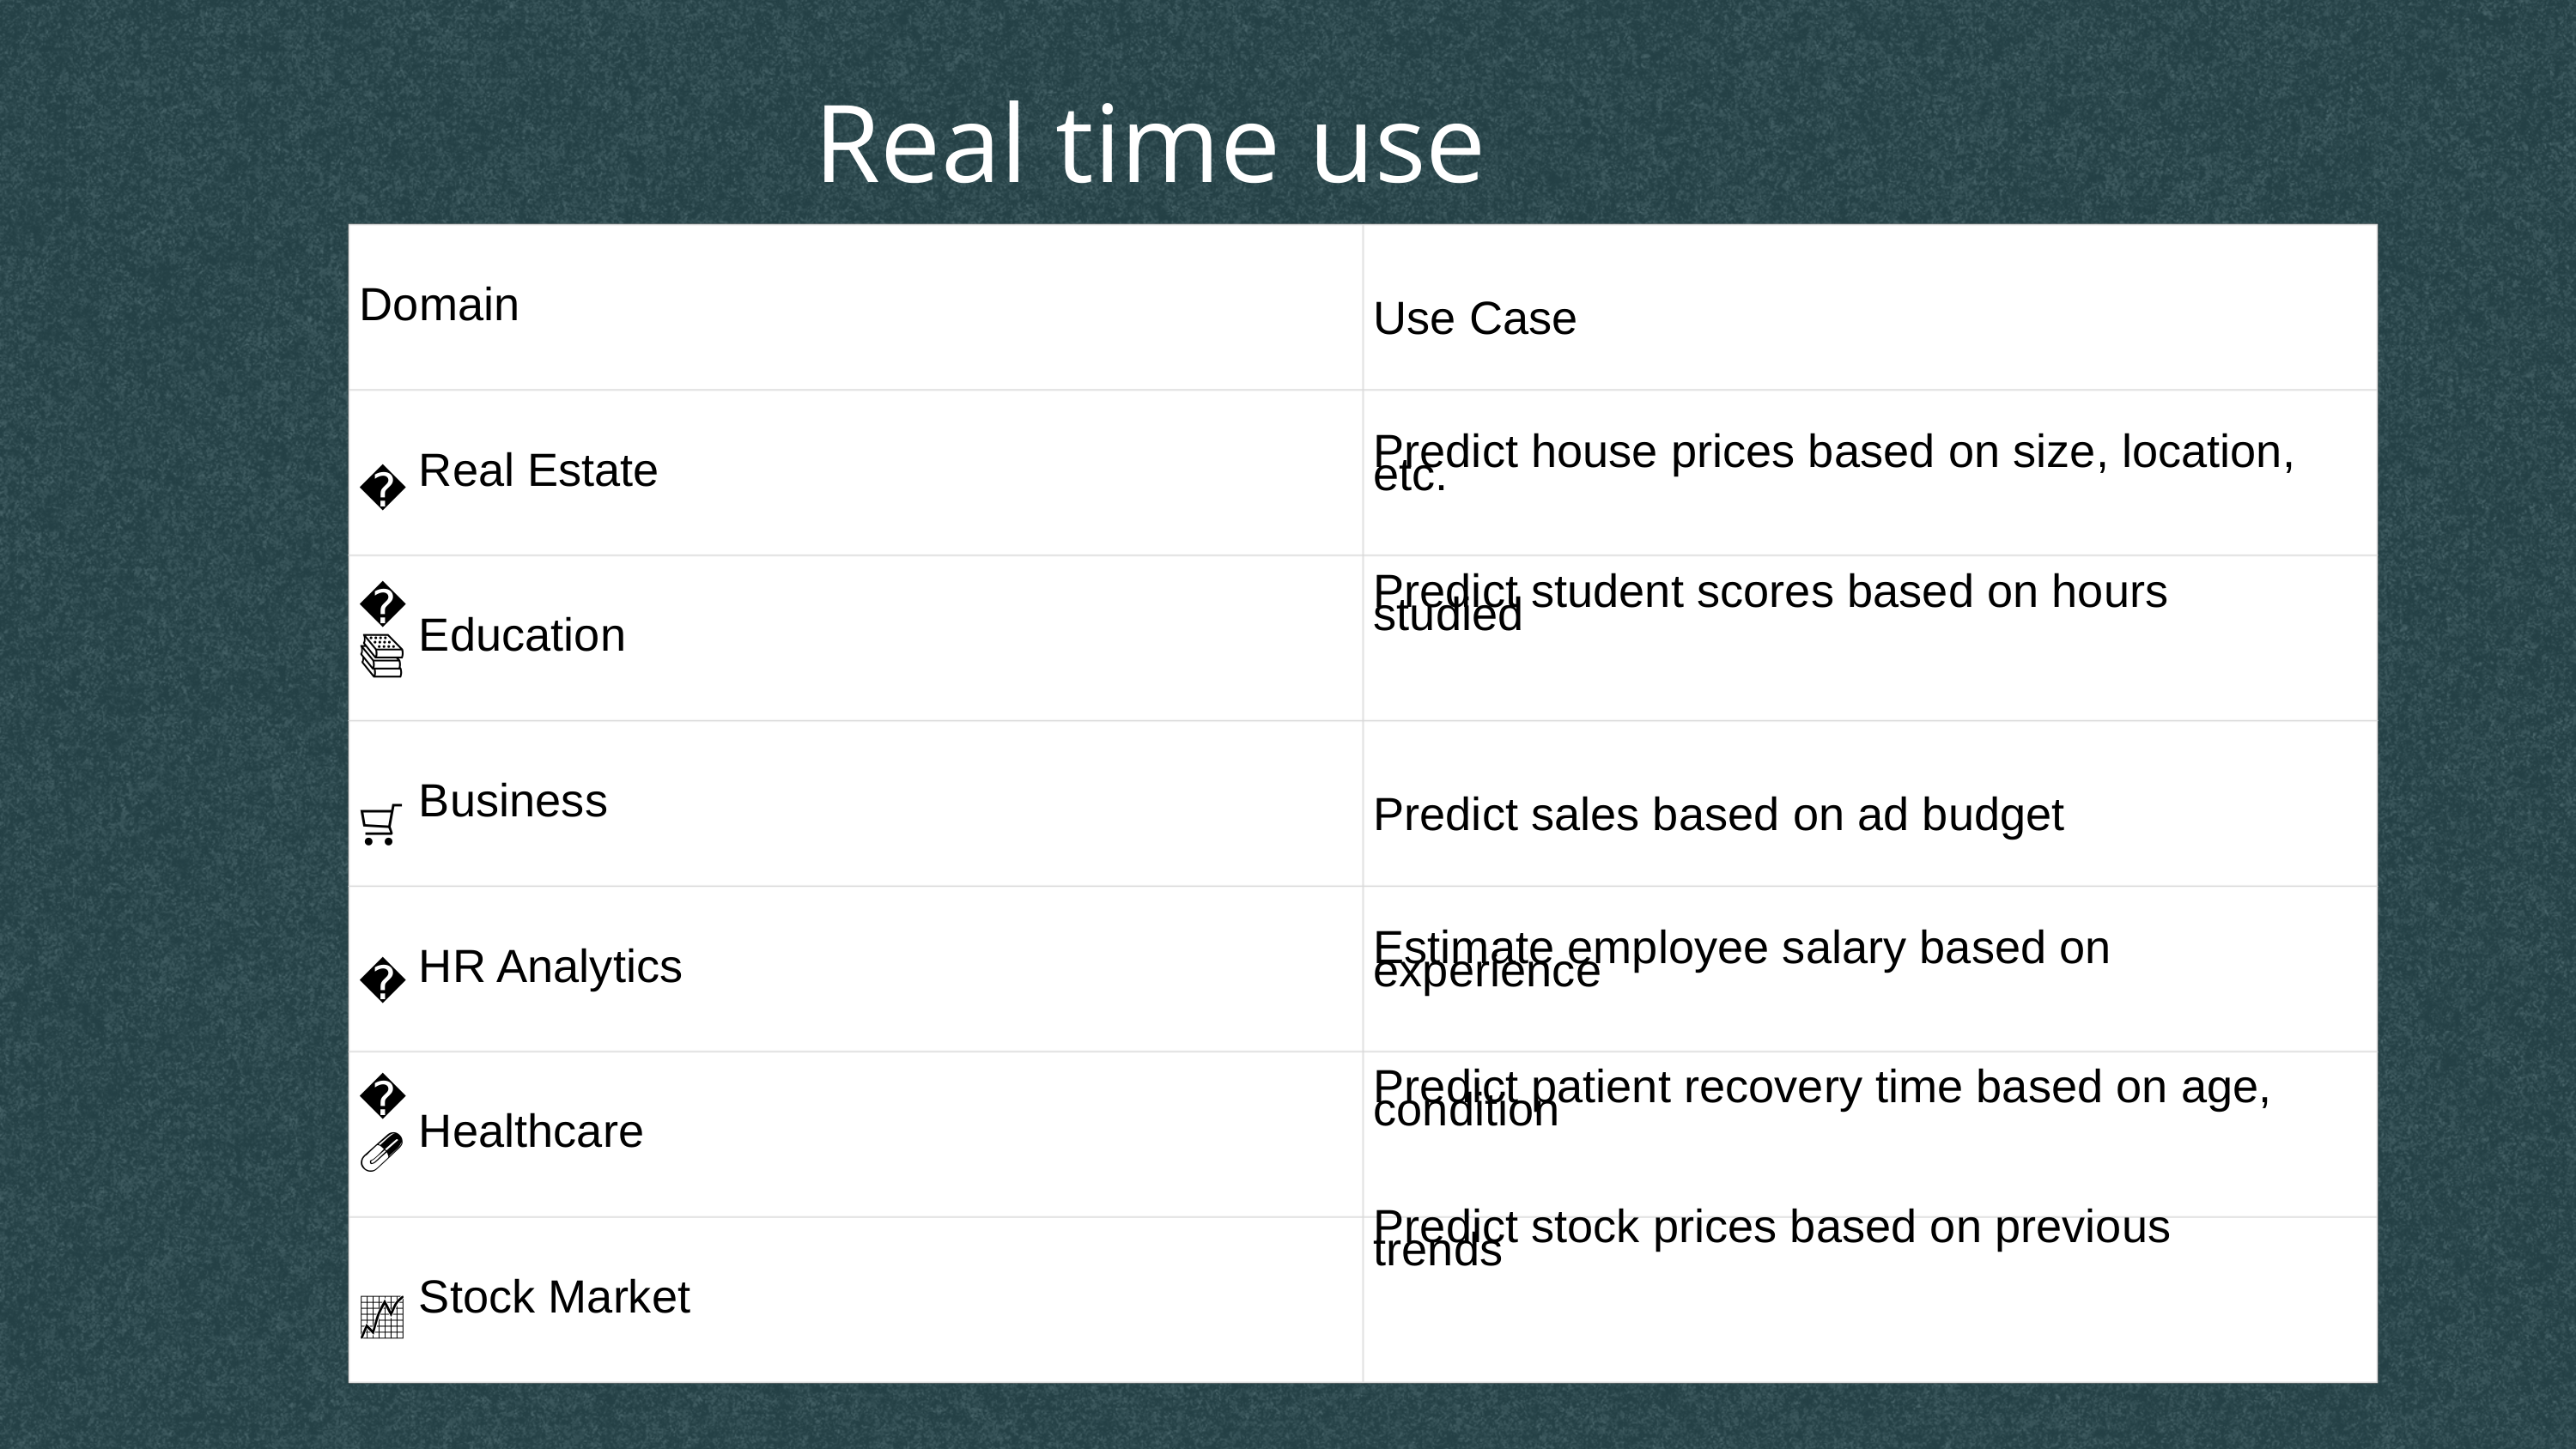

Real time use cases

Use Case
Domain
Predict house prices based on size, location,
etc.
Predict student scores based on hours
studied
🏠
 Real Estate
📚
 Education
Predict sales based on ad budget
🛒
 Business
Estimate employee salary based on
experience
Predict patient recovery time based on age,
condition
Predict stock prices based on previous
trends
💼
 HR Analytics
💊
 Healthcare
📈
 Stock Market